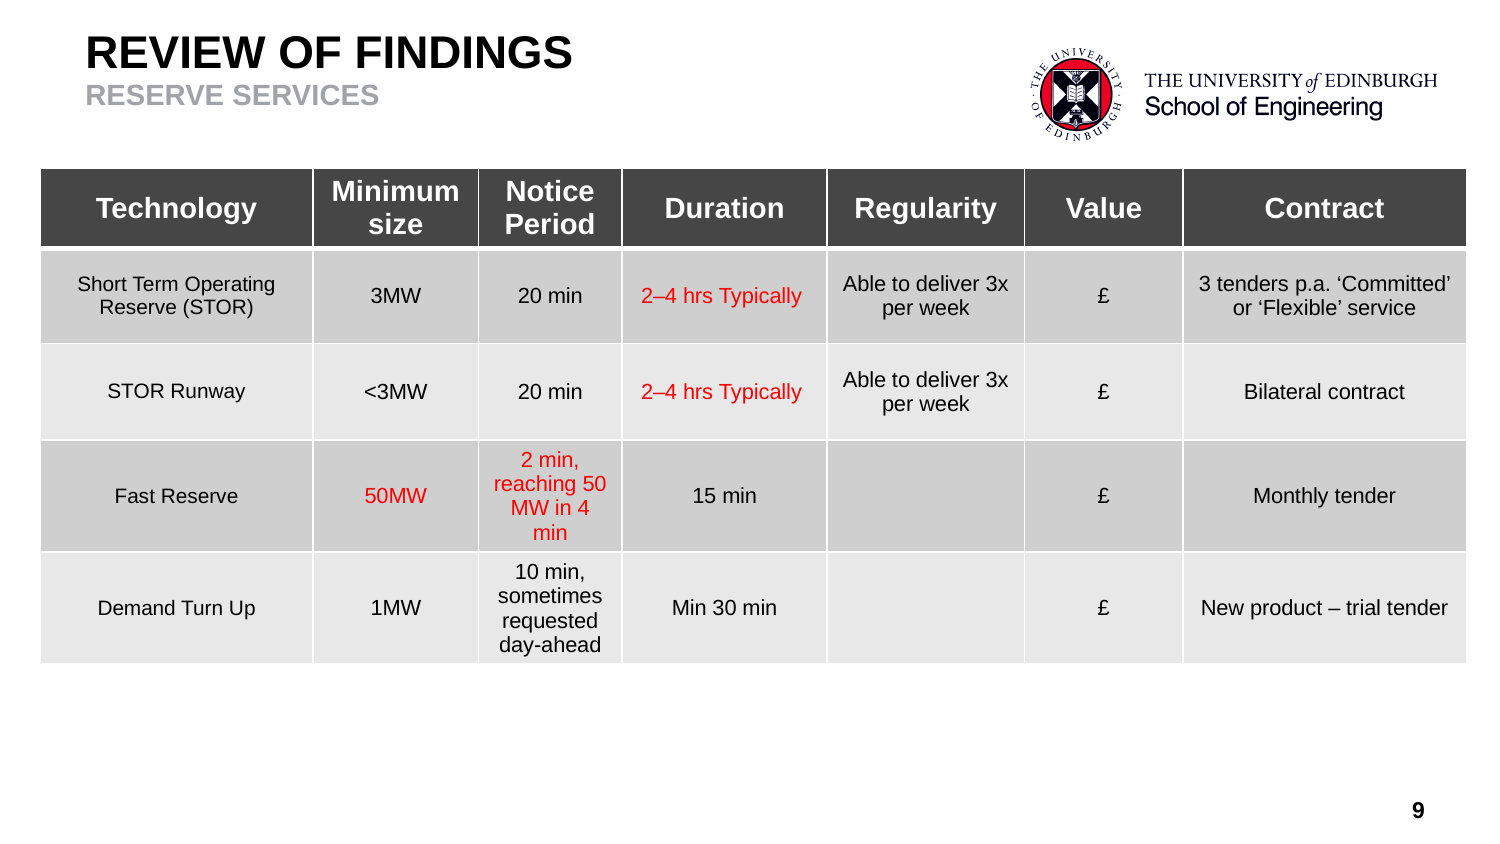

# REVIEW OF FINDINGS RESERVE SERVICES
| Technology | Minimum size | Notice Period | Duration | Regularity | Value | Contract |
| --- | --- | --- | --- | --- | --- | --- |
| Short Term Operating Reserve (STOR) | 3MW | 20 min | 2–4 hrs Typically | Able to deliver 3x per week | £ | 3 tenders p.a. ‘Committed’ or ‘Flexible’ service |
| STOR Runway | <3MW | 20 min | 2–4 hrs Typically | Able to deliver 3x per week | £ | Bilateral contract |
| Fast Reserve | 50MW | 2 min, reaching 50 MW in 4 min | 15 min |  | £ | Monthly tender |
| Demand Turn Up | 1MW | 10 min, sometimes requested day-ahead | Min 30 min |  | £ | New product – trial tender |